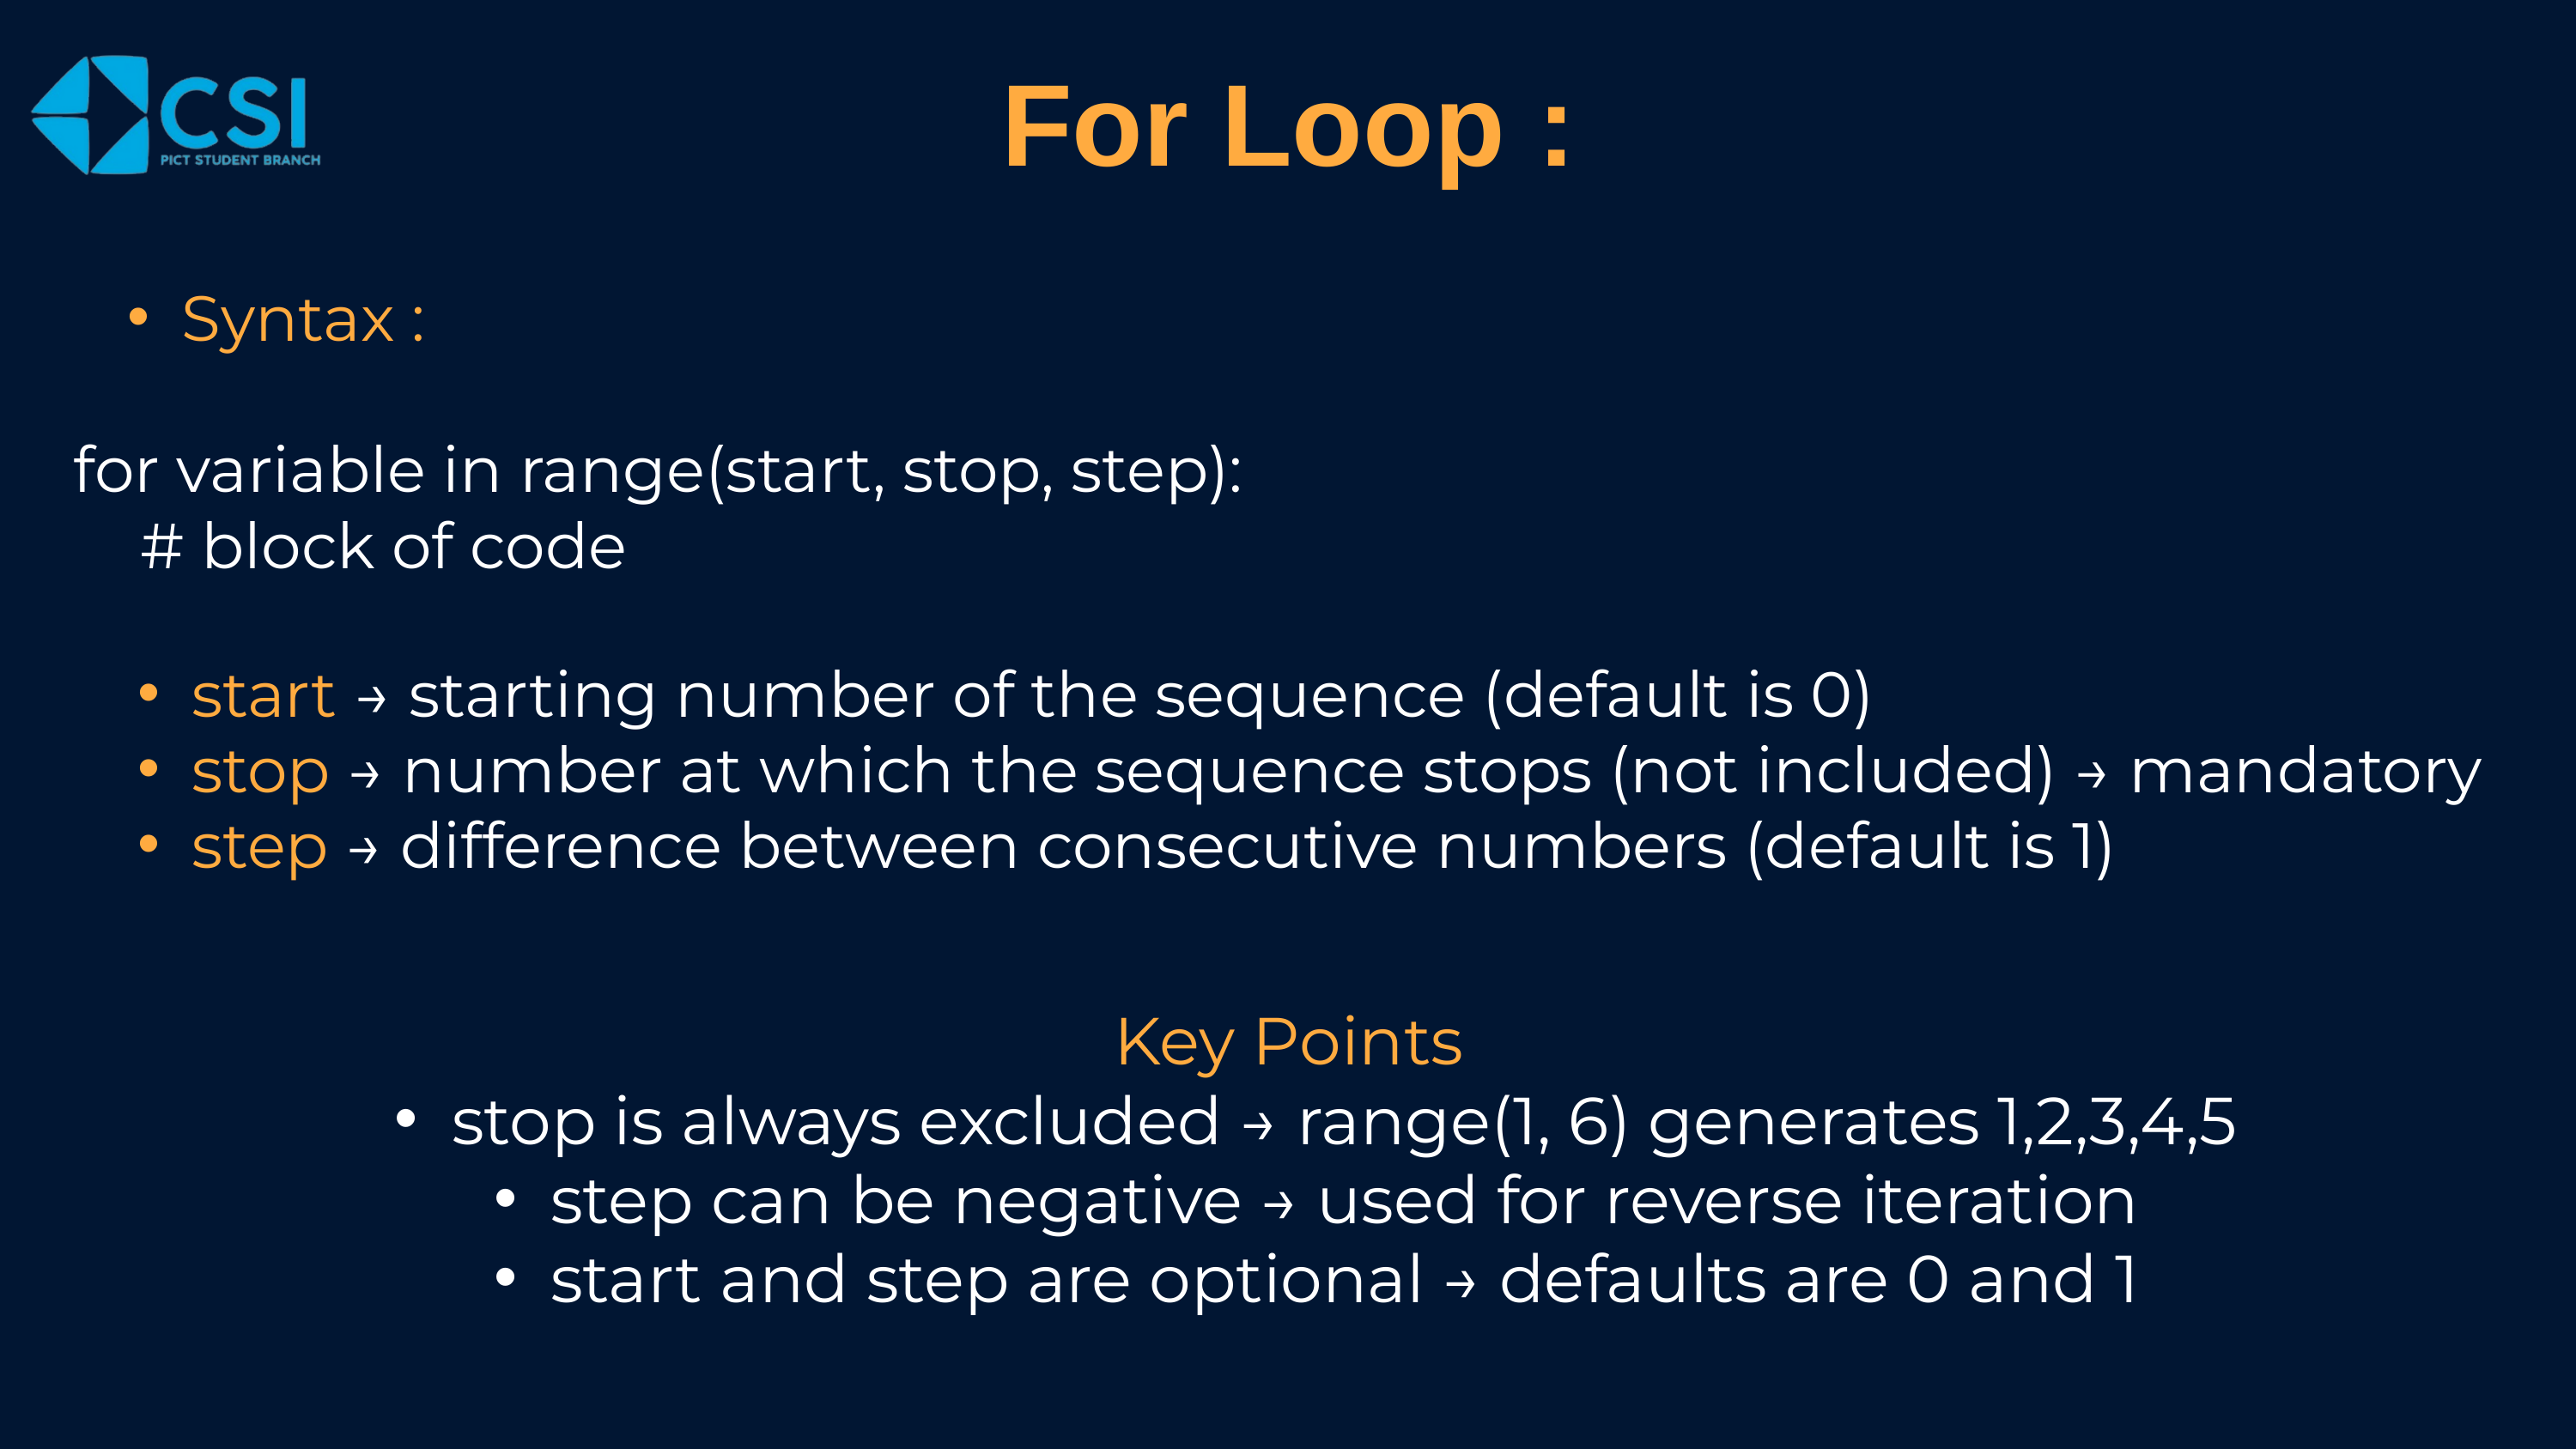

For Loop :
Syntax :

for variable in range(start, stop, step):
    # block of code

start → starting number of the sequence (default is 0)
stop → number at which the sequence stops (not included) → mandatory
step → difference between consecutive numbers (default is 1)

Key Points
stop is always excluded → range(1, 6) generates 1,2,3,4,5
step can be negative → used for reverse iteration
start and step are optional → defaults are 0 and 1